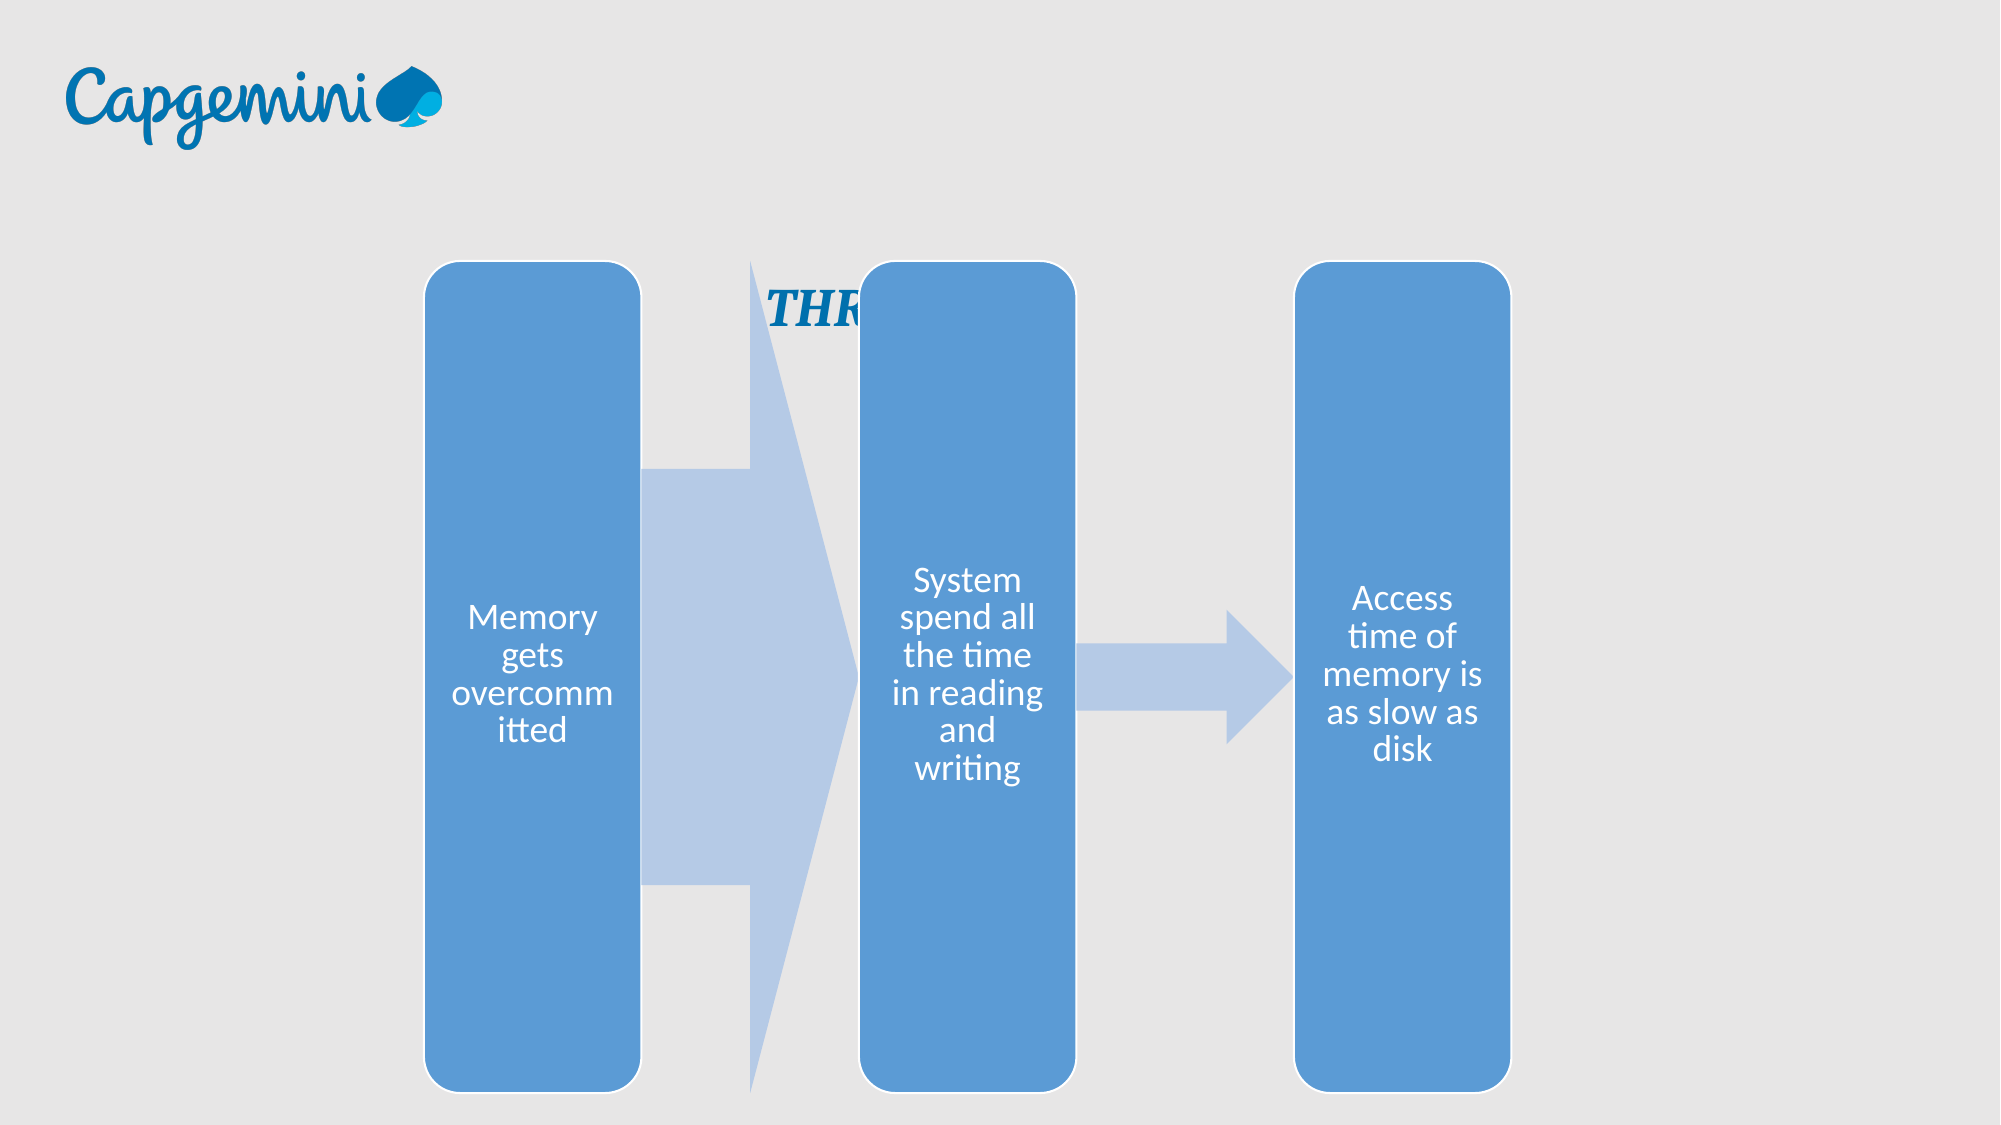

THRASHING
Memory gets overcommitted
Access time of memory is as slow as disk
System spend all the time in reading and writing